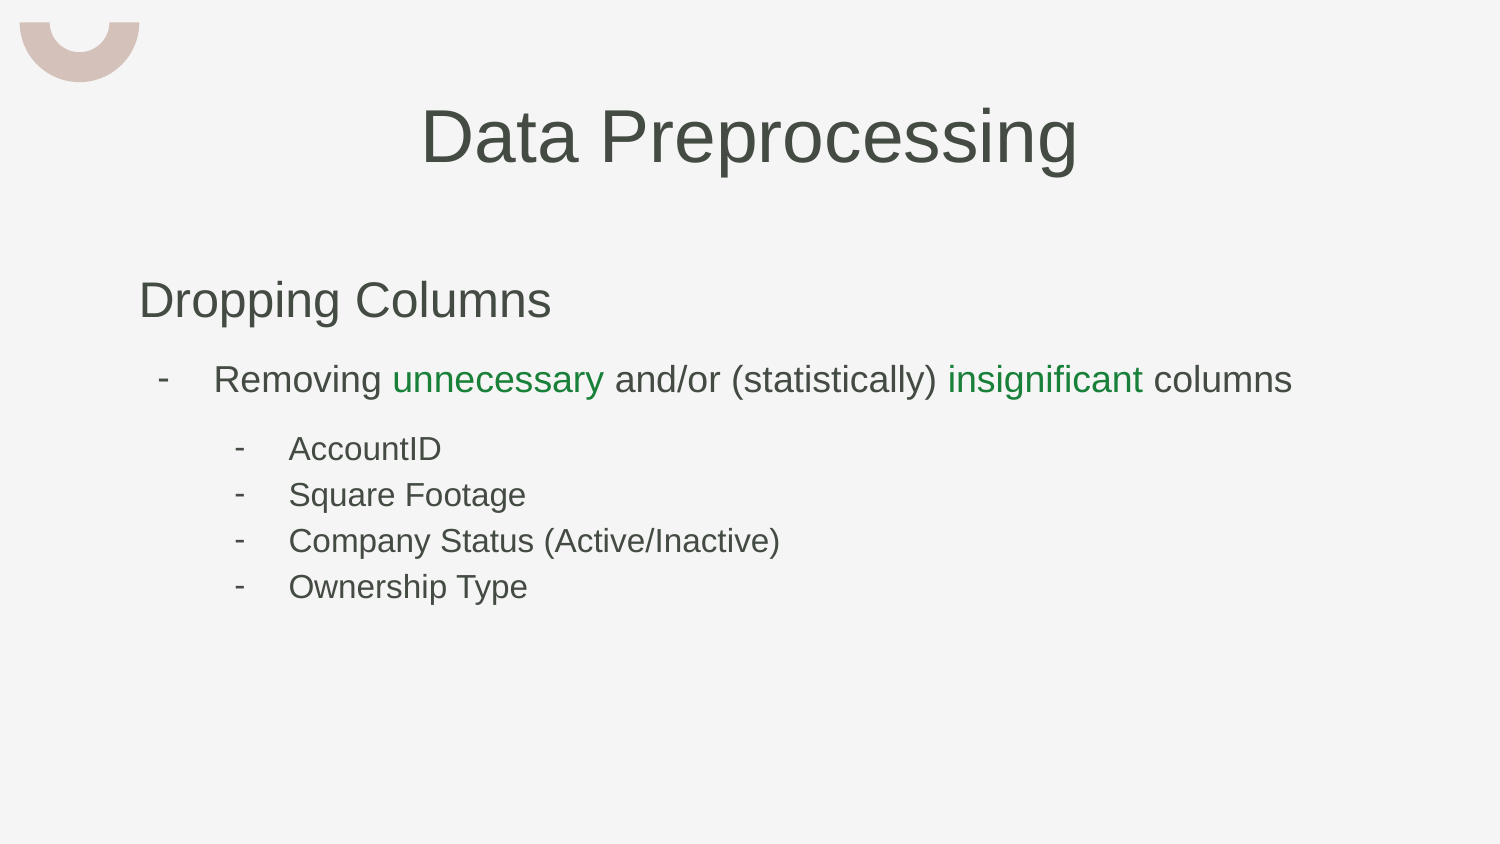

# Data Preprocessing
Dropping Columns
Removing unnecessary and/or (statistically) insignificant columns
AccountID
Square Footage
Company Status (Active/Inactive)
Ownership Type